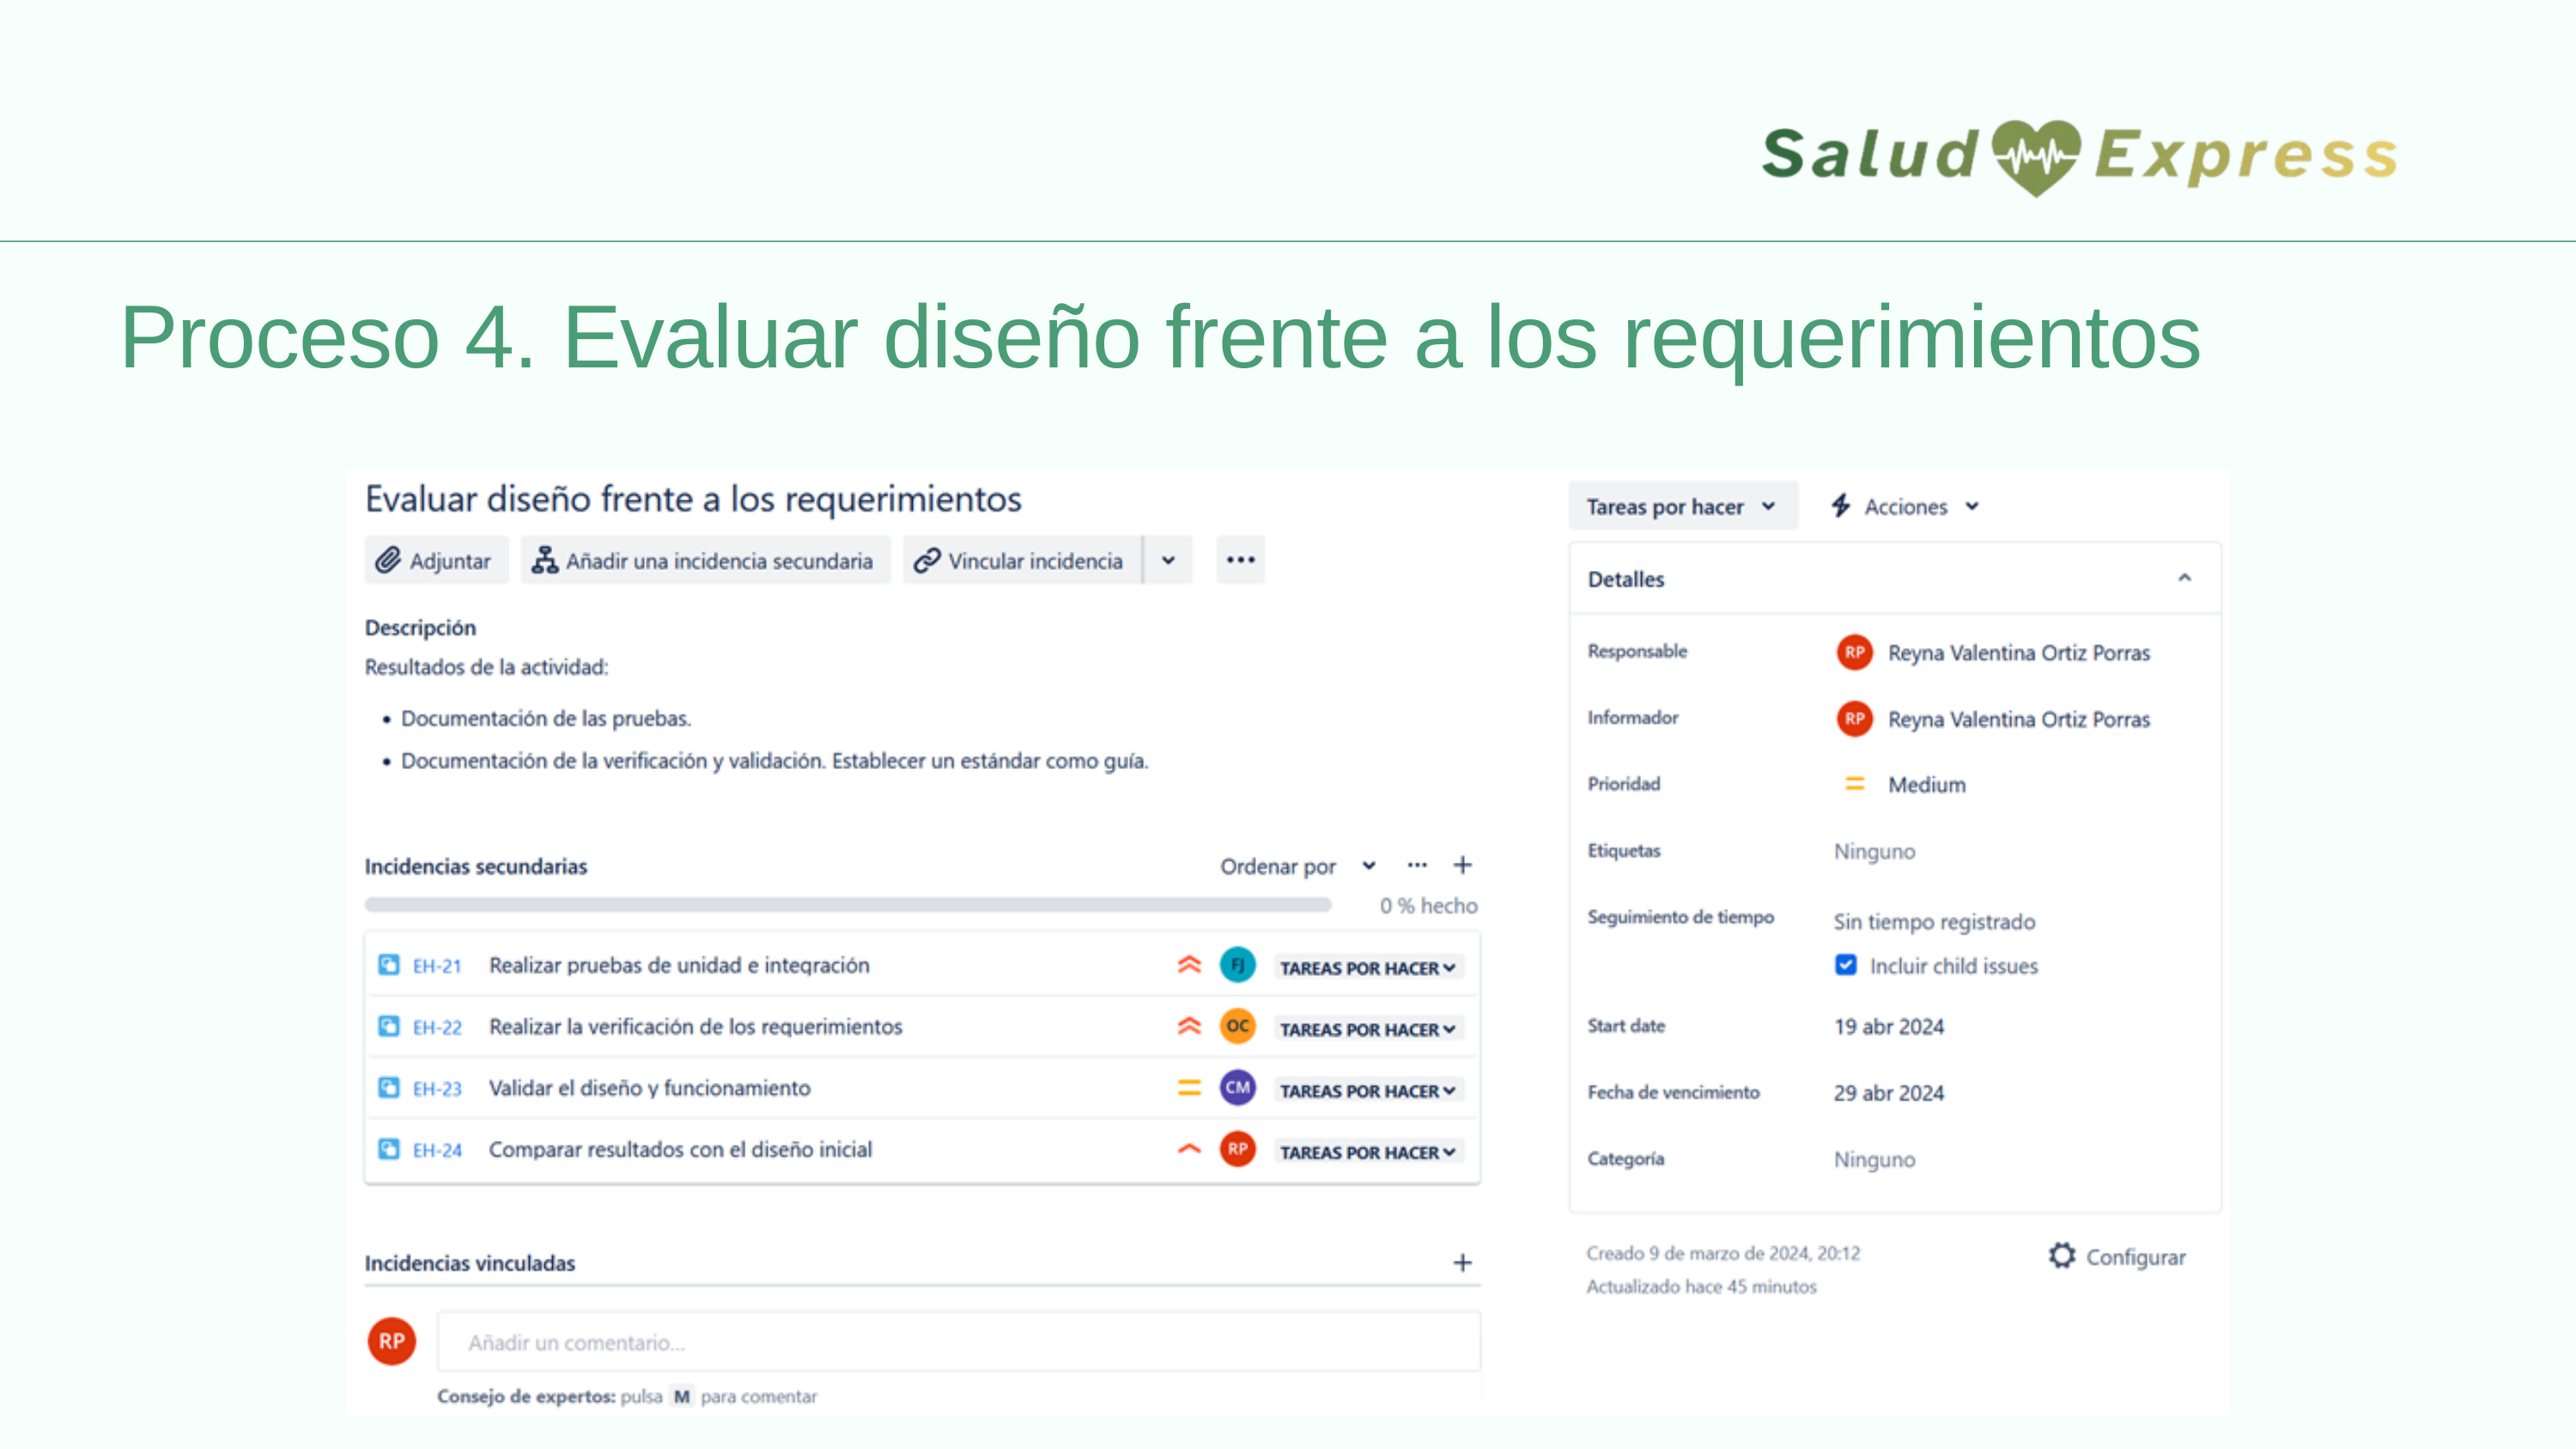

Proceso 4. Evaluar diseño frente a los requerimientos